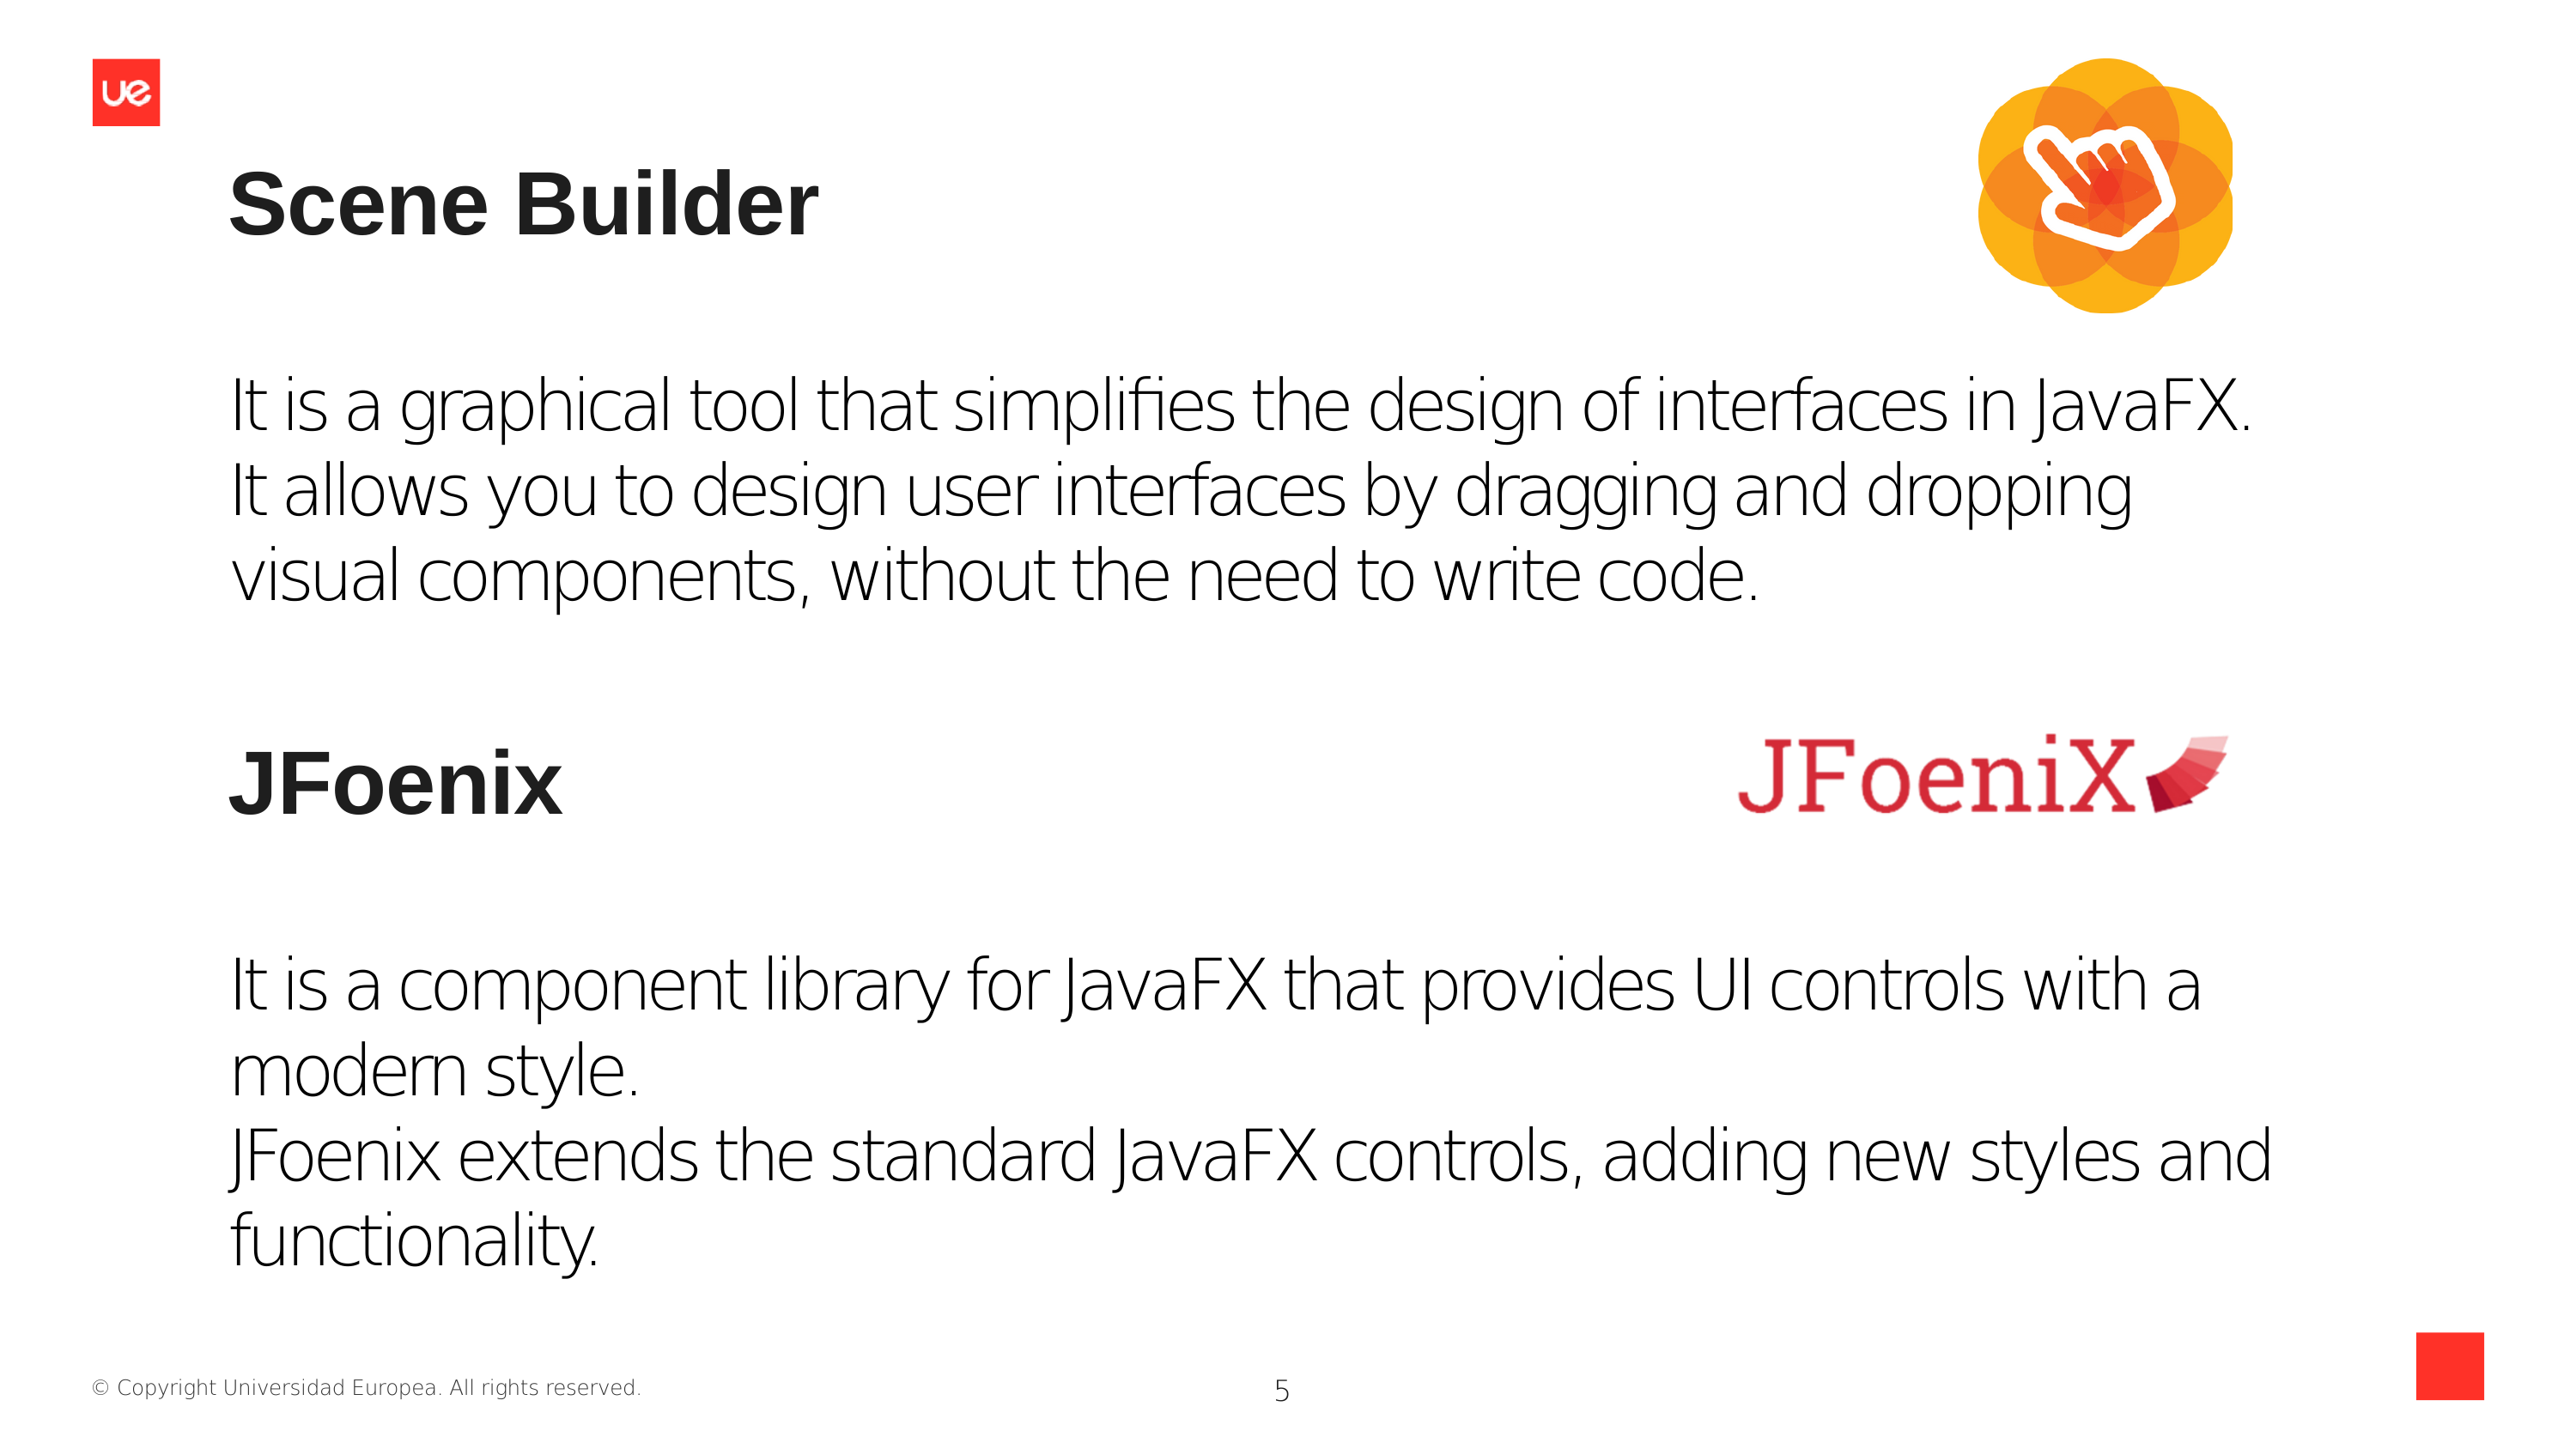

Scene Builder
It is a graphical tool that simplifies the design of interfaces in JavaFX. It allows you to design user interfaces by dragging and dropping visual components, without the need to write code.

JFoenix
It is a component library for JavaFX that provides UI controls with a modern style.
JFoenix extends the standard JavaFX controls, adding new styles and functionality.

5
© Copyright Universidad Europea. All rights reserved.